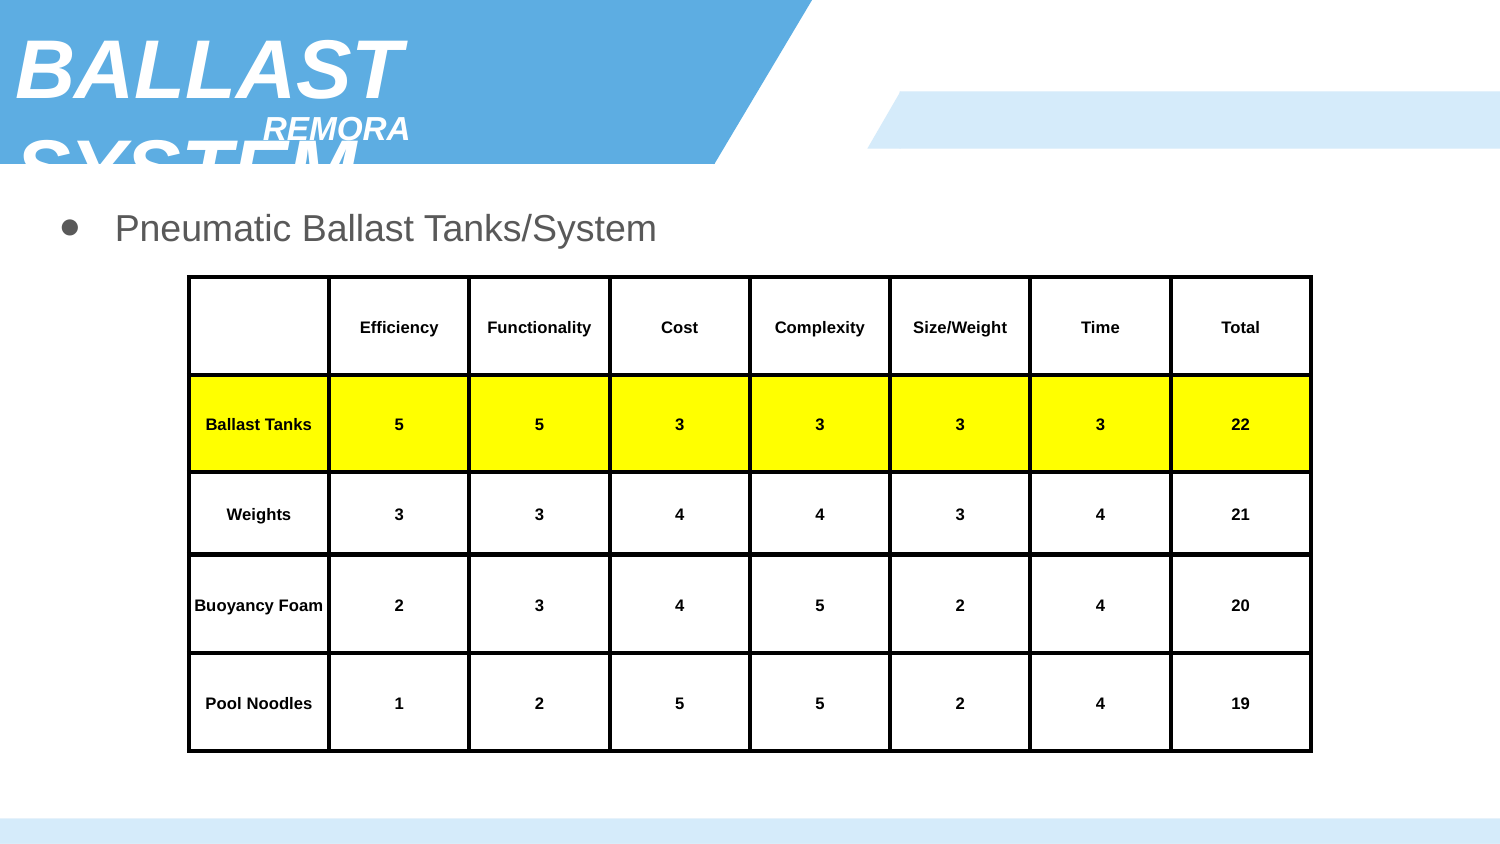

BALLAST SYSTEM

REMORA

Pneumatic Ballast Tanks/System

|  | Efficiency | Functionality | Cost | Complexity | Size/Weight | Time | Total |
| --- | --- | --- | --- | --- | --- | --- | --- |
| Ballast Tanks | 5 | 5 | 3 | 3 | 3 | 3 | 22 |
| Weights | 3 | 3 | 4 | 4 | 3 | 4 | 21 |
| Buoyancy Foam | 2 | 3 | 4 | 5 | 2 | 4 | 20 |
| Pool Noodles | 1 | 2 | 5 | 5 | 2 | 4 | 19 |